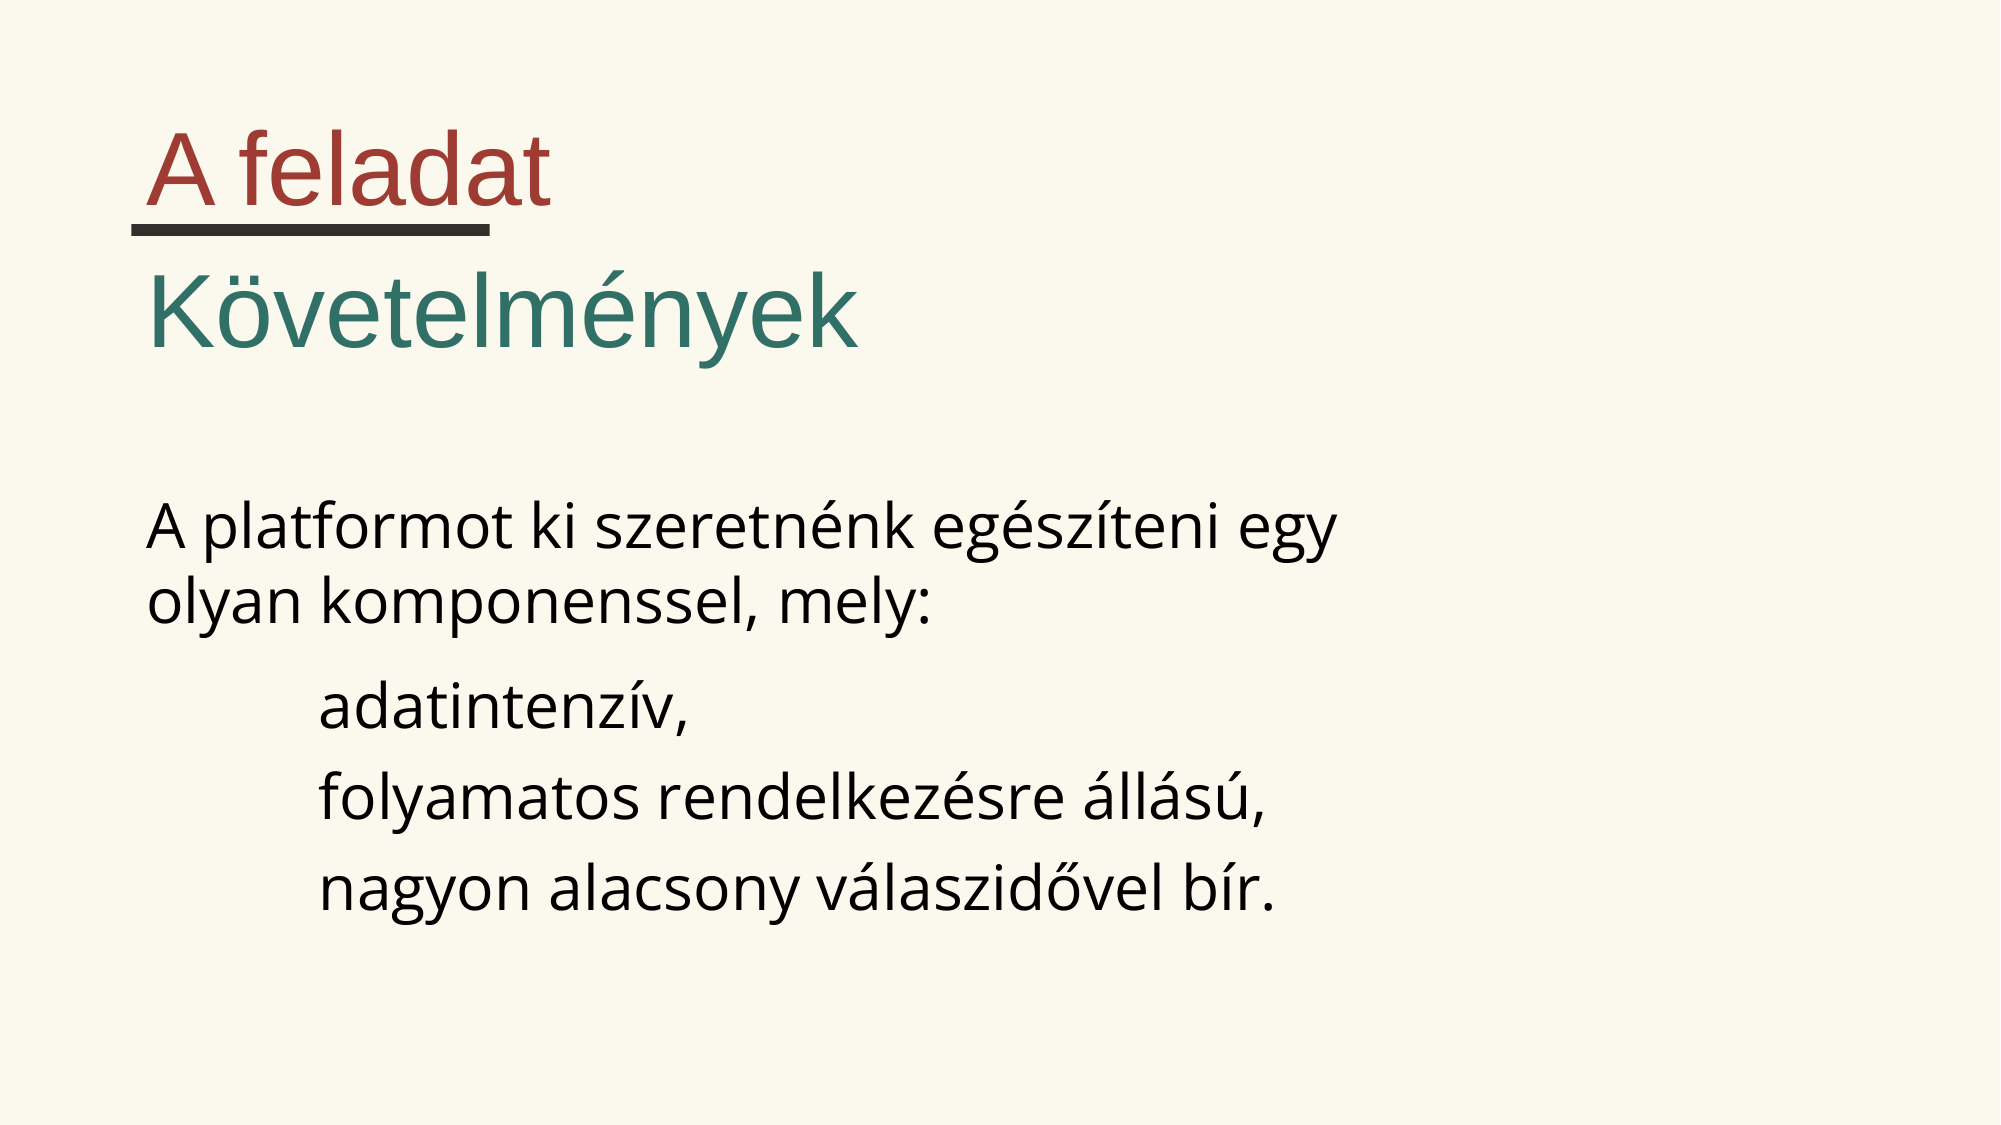

A feladat

Követelmények
A platformot ki szeretnénk egészíteni egy
olyan komponenssel, mely:
adatintenzív,
folyamatos rendelkezésre állású,
nagyon alacsony válaszidővel bír.